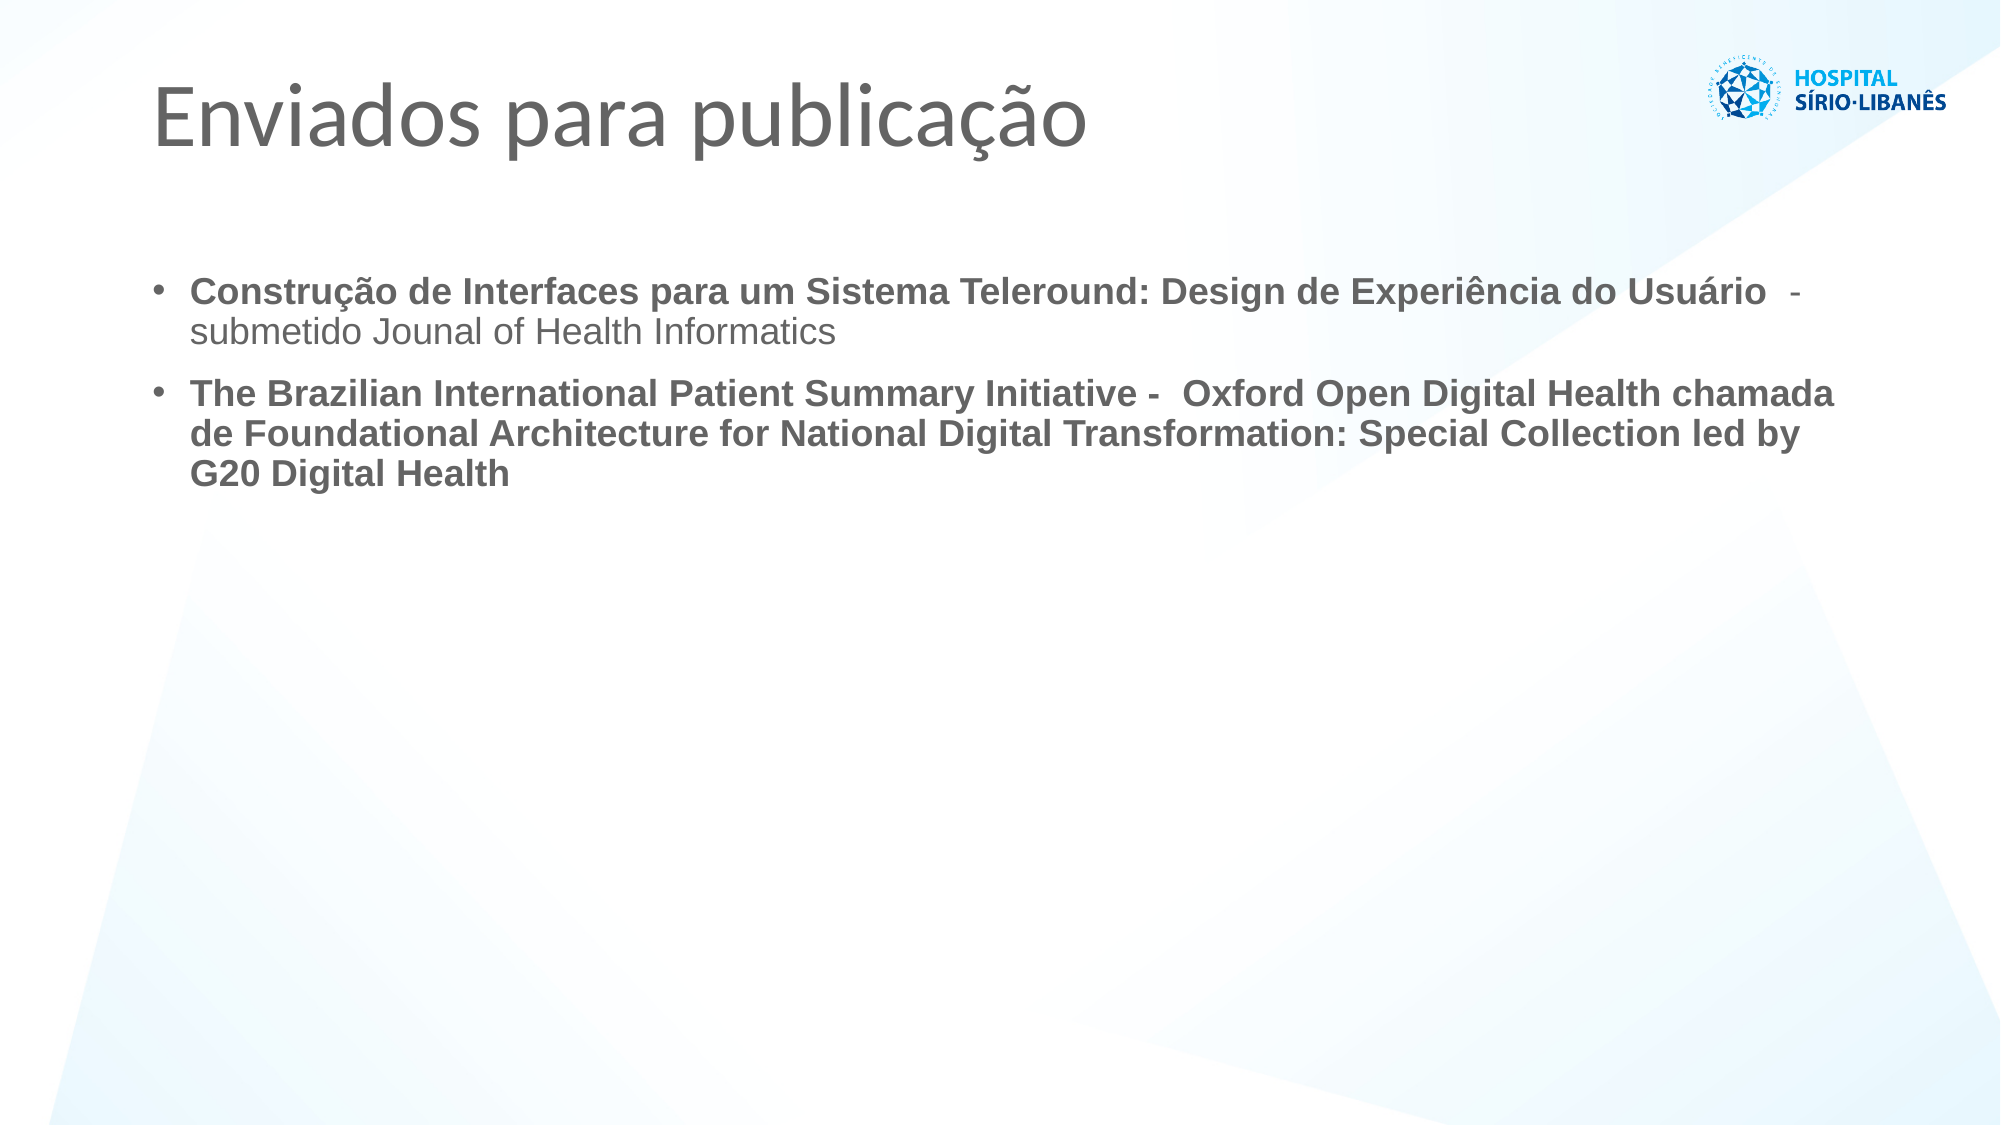

# Enviados para publicação
Construção de Interfaces para um Sistema Teleround: Design de Experiência do Usuário  - submetido Jounal of Health Informatics
The Brazilian International Patient Summary Initiative -  Oxford Open Digital Health chamada de Foundational Architecture for National Digital Transformation: Special Collection led by G20 Digital Health